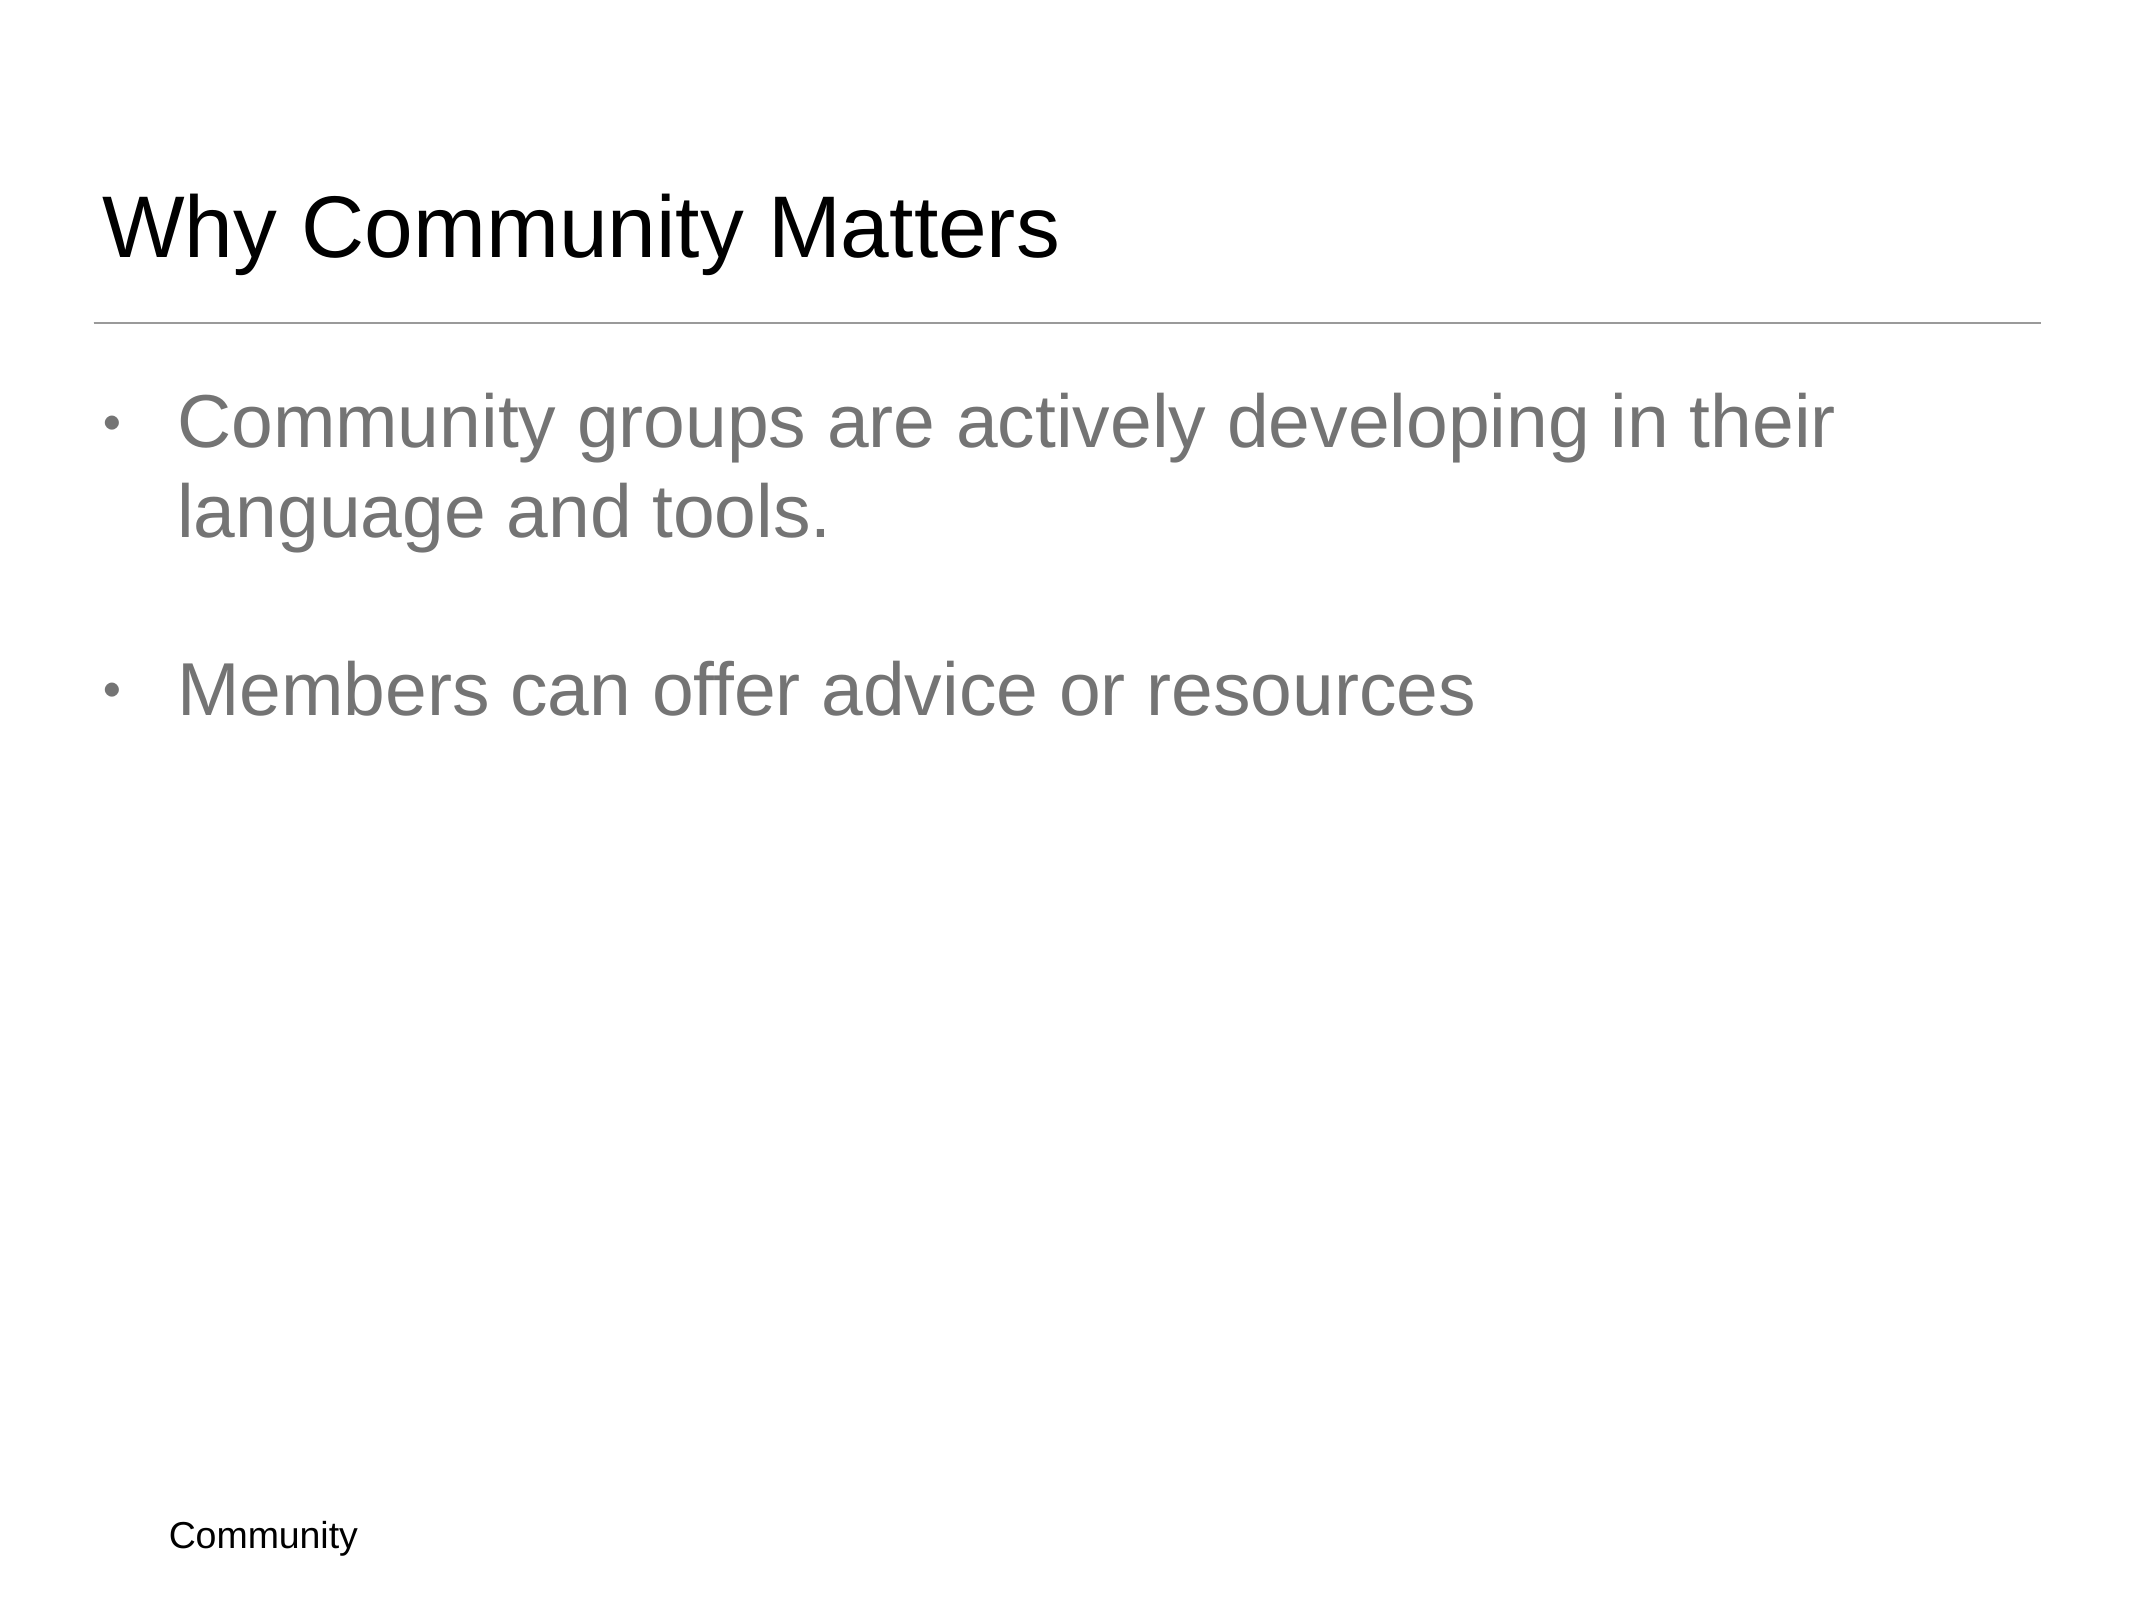

# Why Community Matters

Community groups are actively developing in their language and tools.
Members can offer advice or resources
Community
44